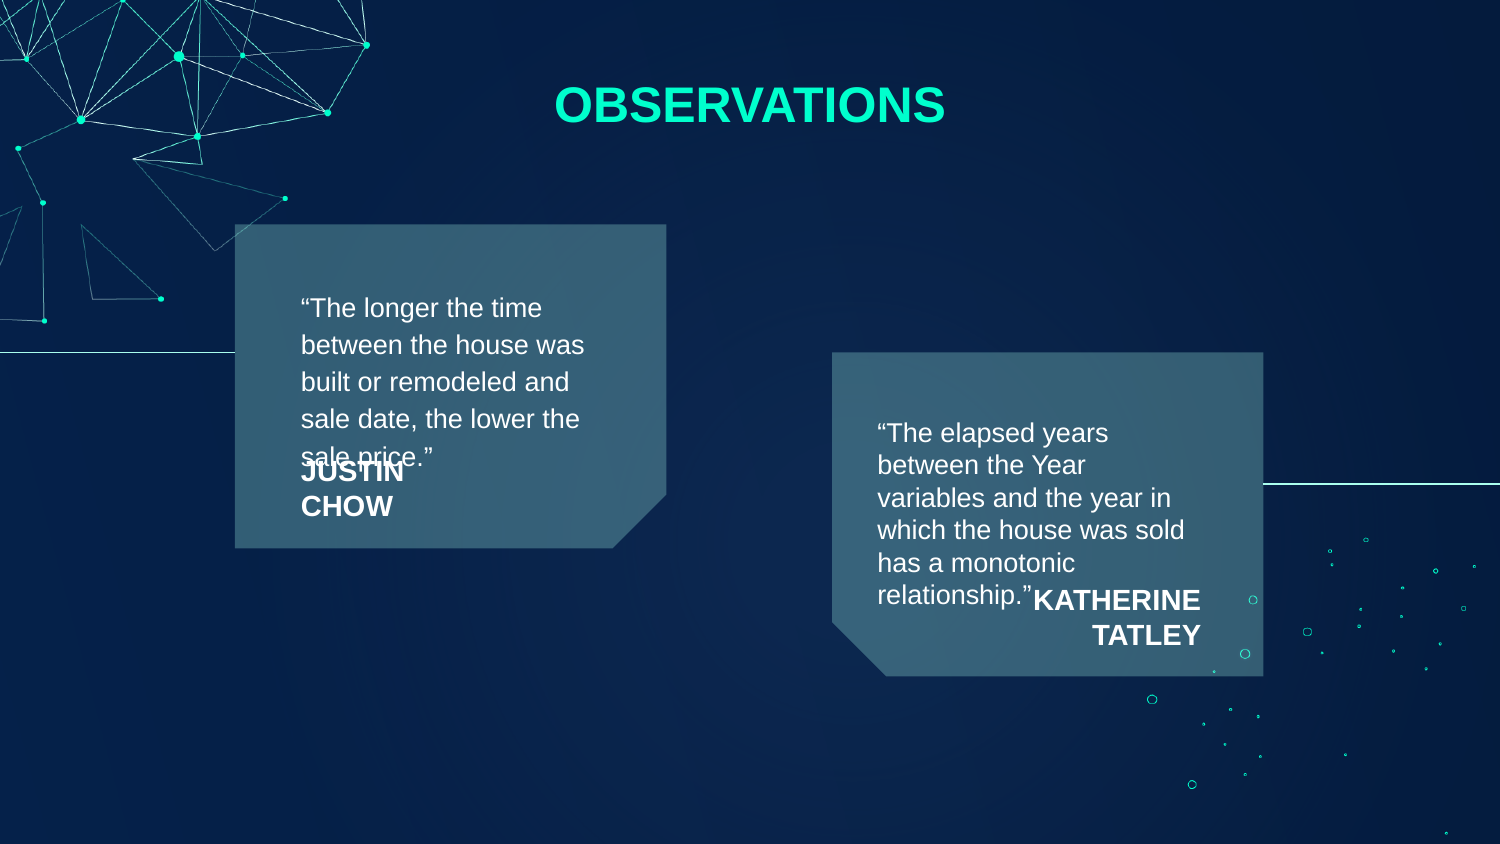

# OBSERVATIONS

“The longer the time between the house was built or remodeled and sale date, the lower the sale price.”

“The elapsed years between the Year variables and the year in which the house was sold has a monotonic relationship.”

JUSTIN CHOW
KATHERINE TATLEY